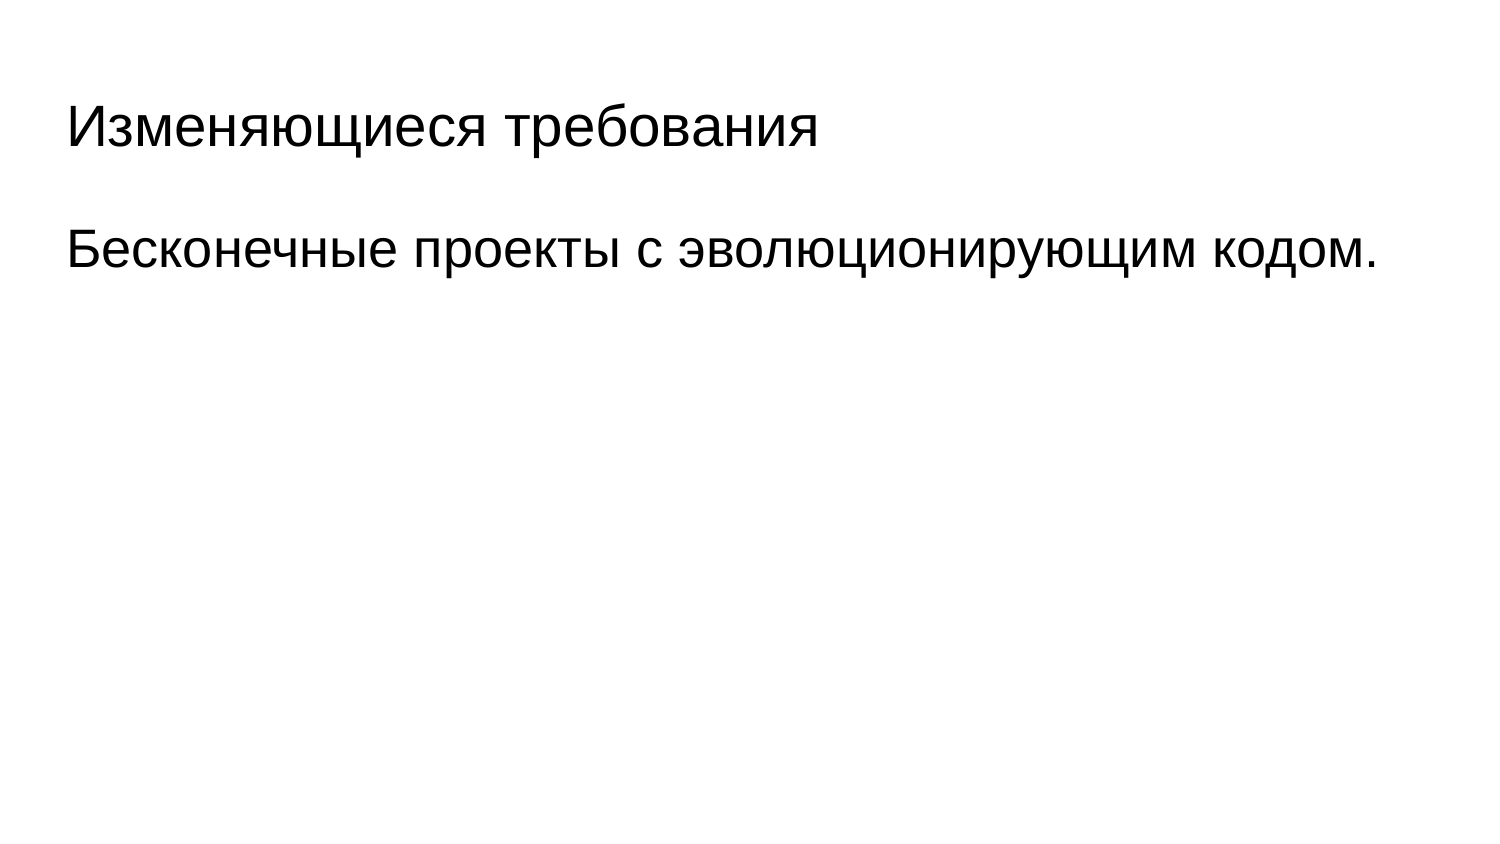

# Изменяющиеся требования
Бесконечные проекты с эволюционирующим кодом.